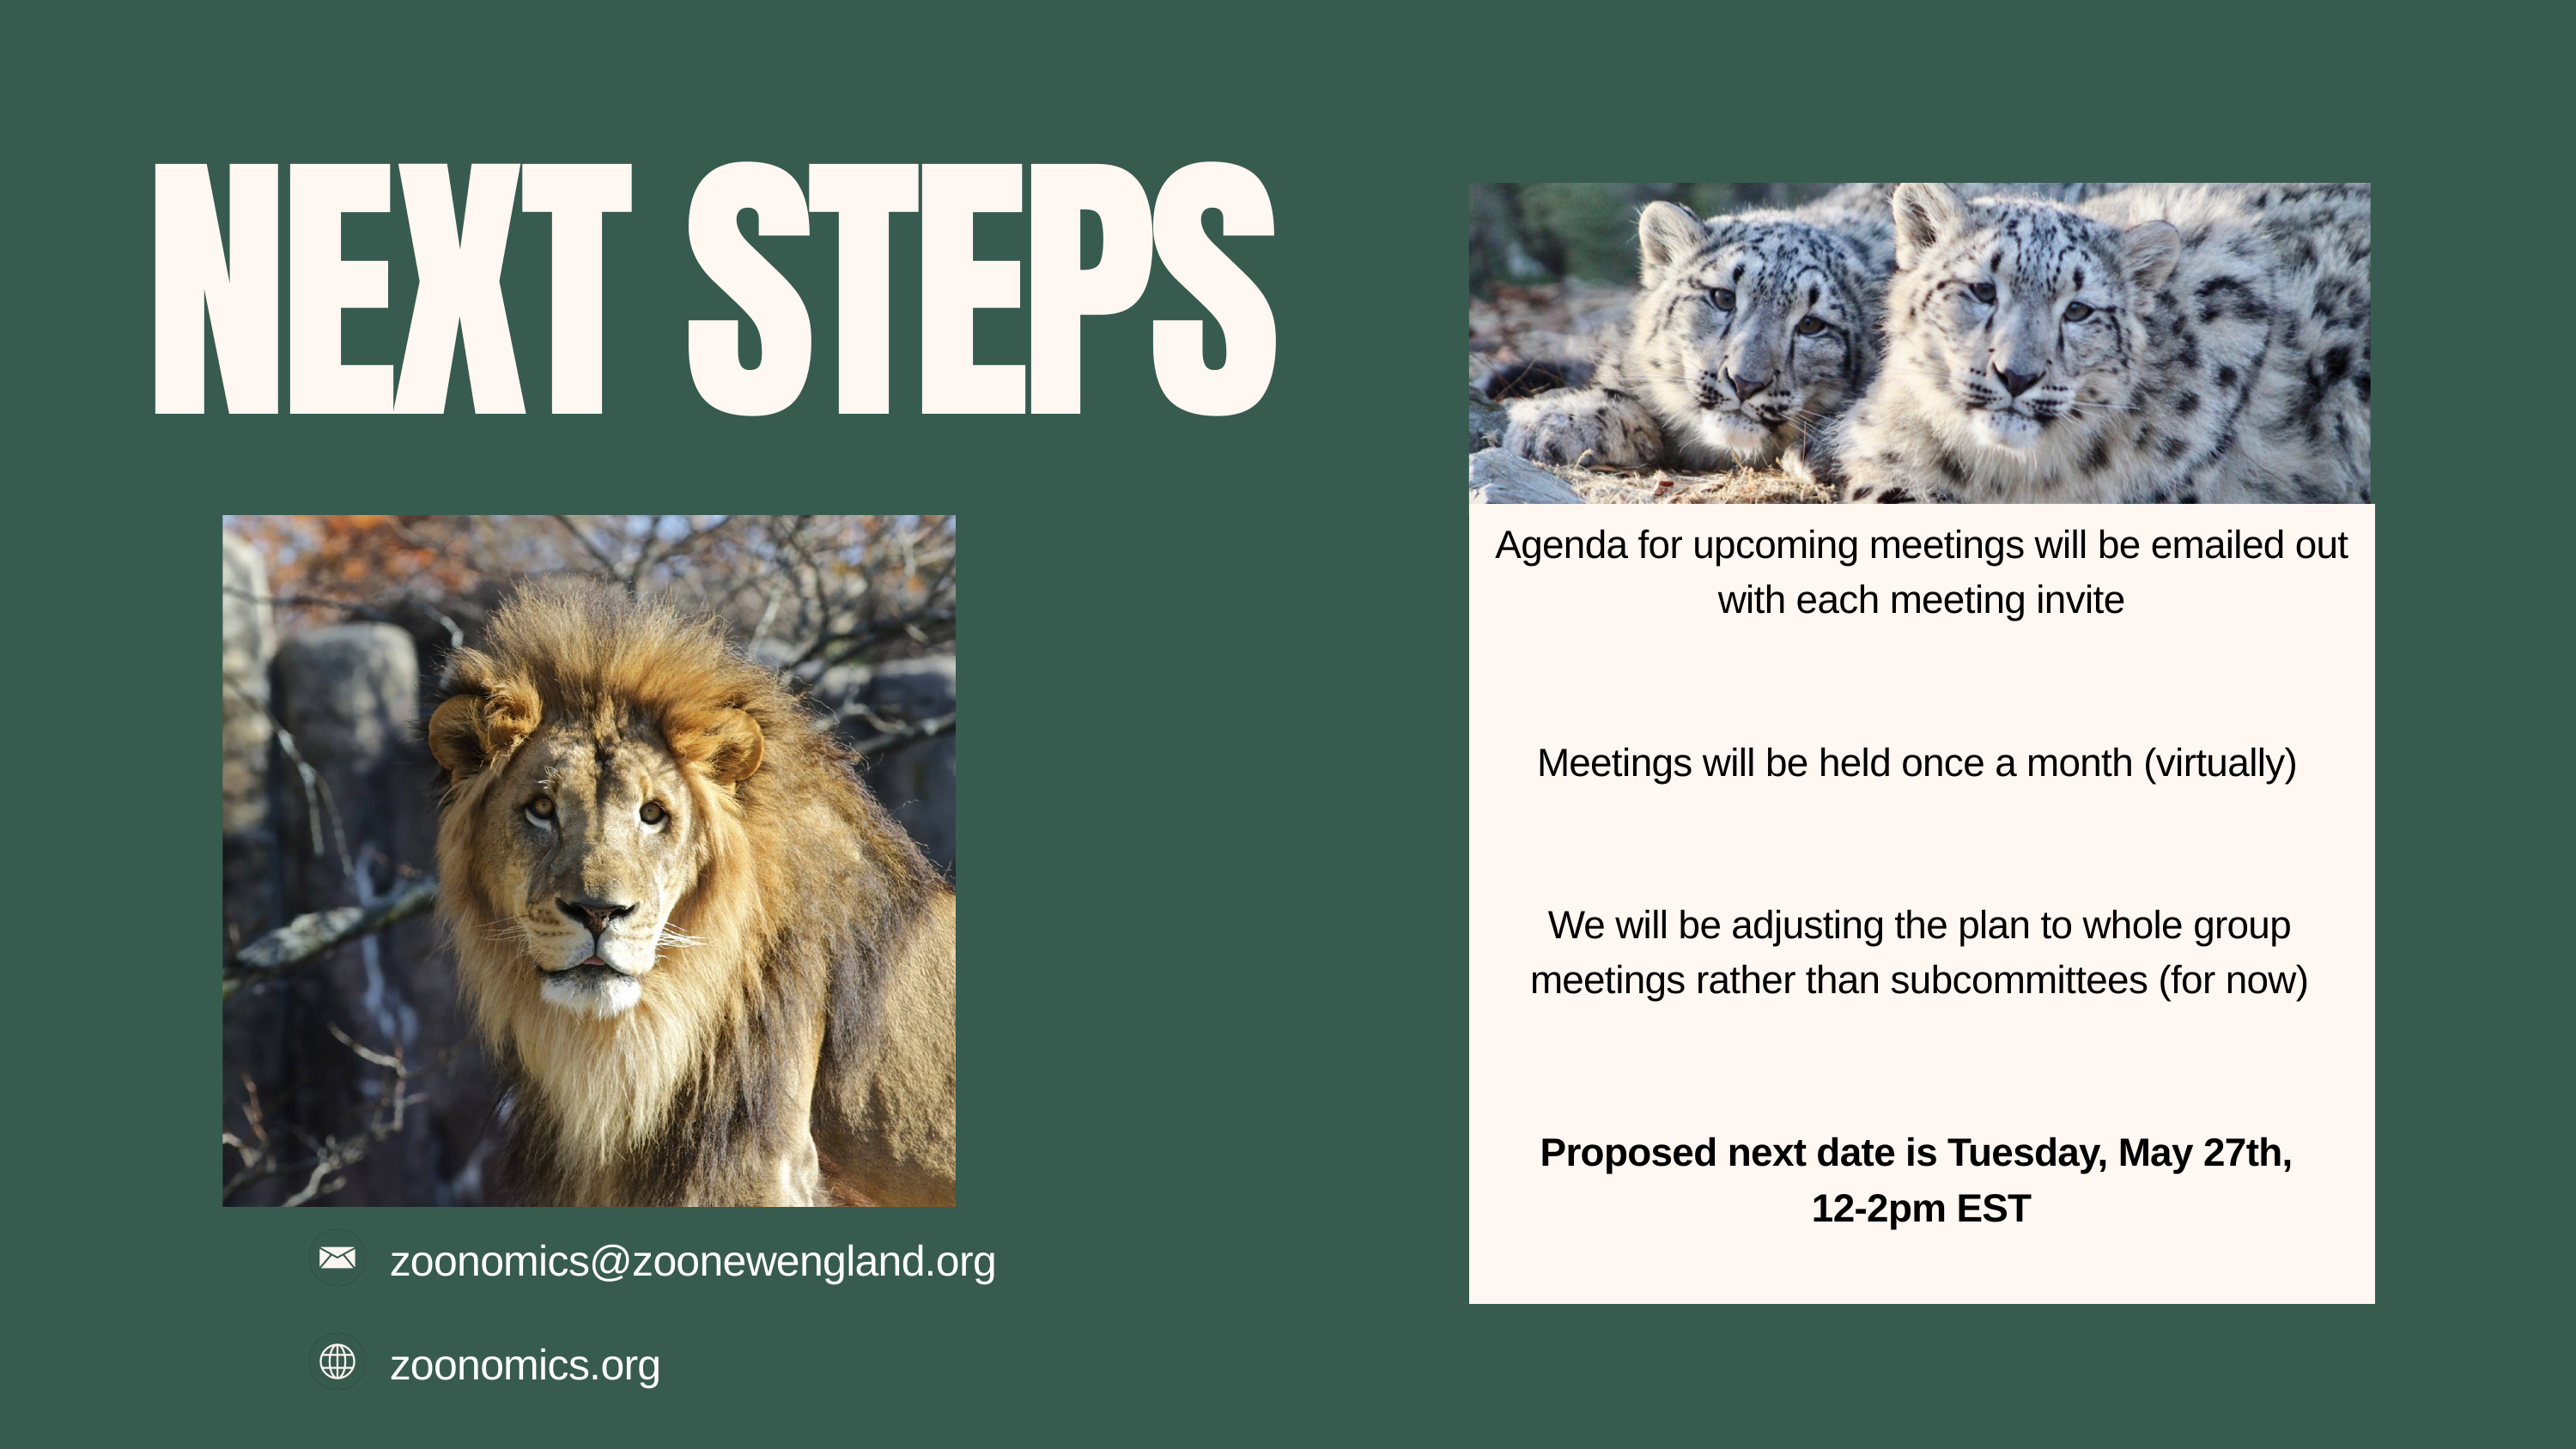

NEXT STEPS

Agenda for upcoming meetings will be emailed out with each meeting invite

Meetings will be held once a month (virtually)

We will be adjusting the plan to whole group meetings rather than subcommittees (for now)

Proposed next date is Tuesday, May 27th,
12-2pm EST
zoonomics@zoonewengland.org

zoonomics.org